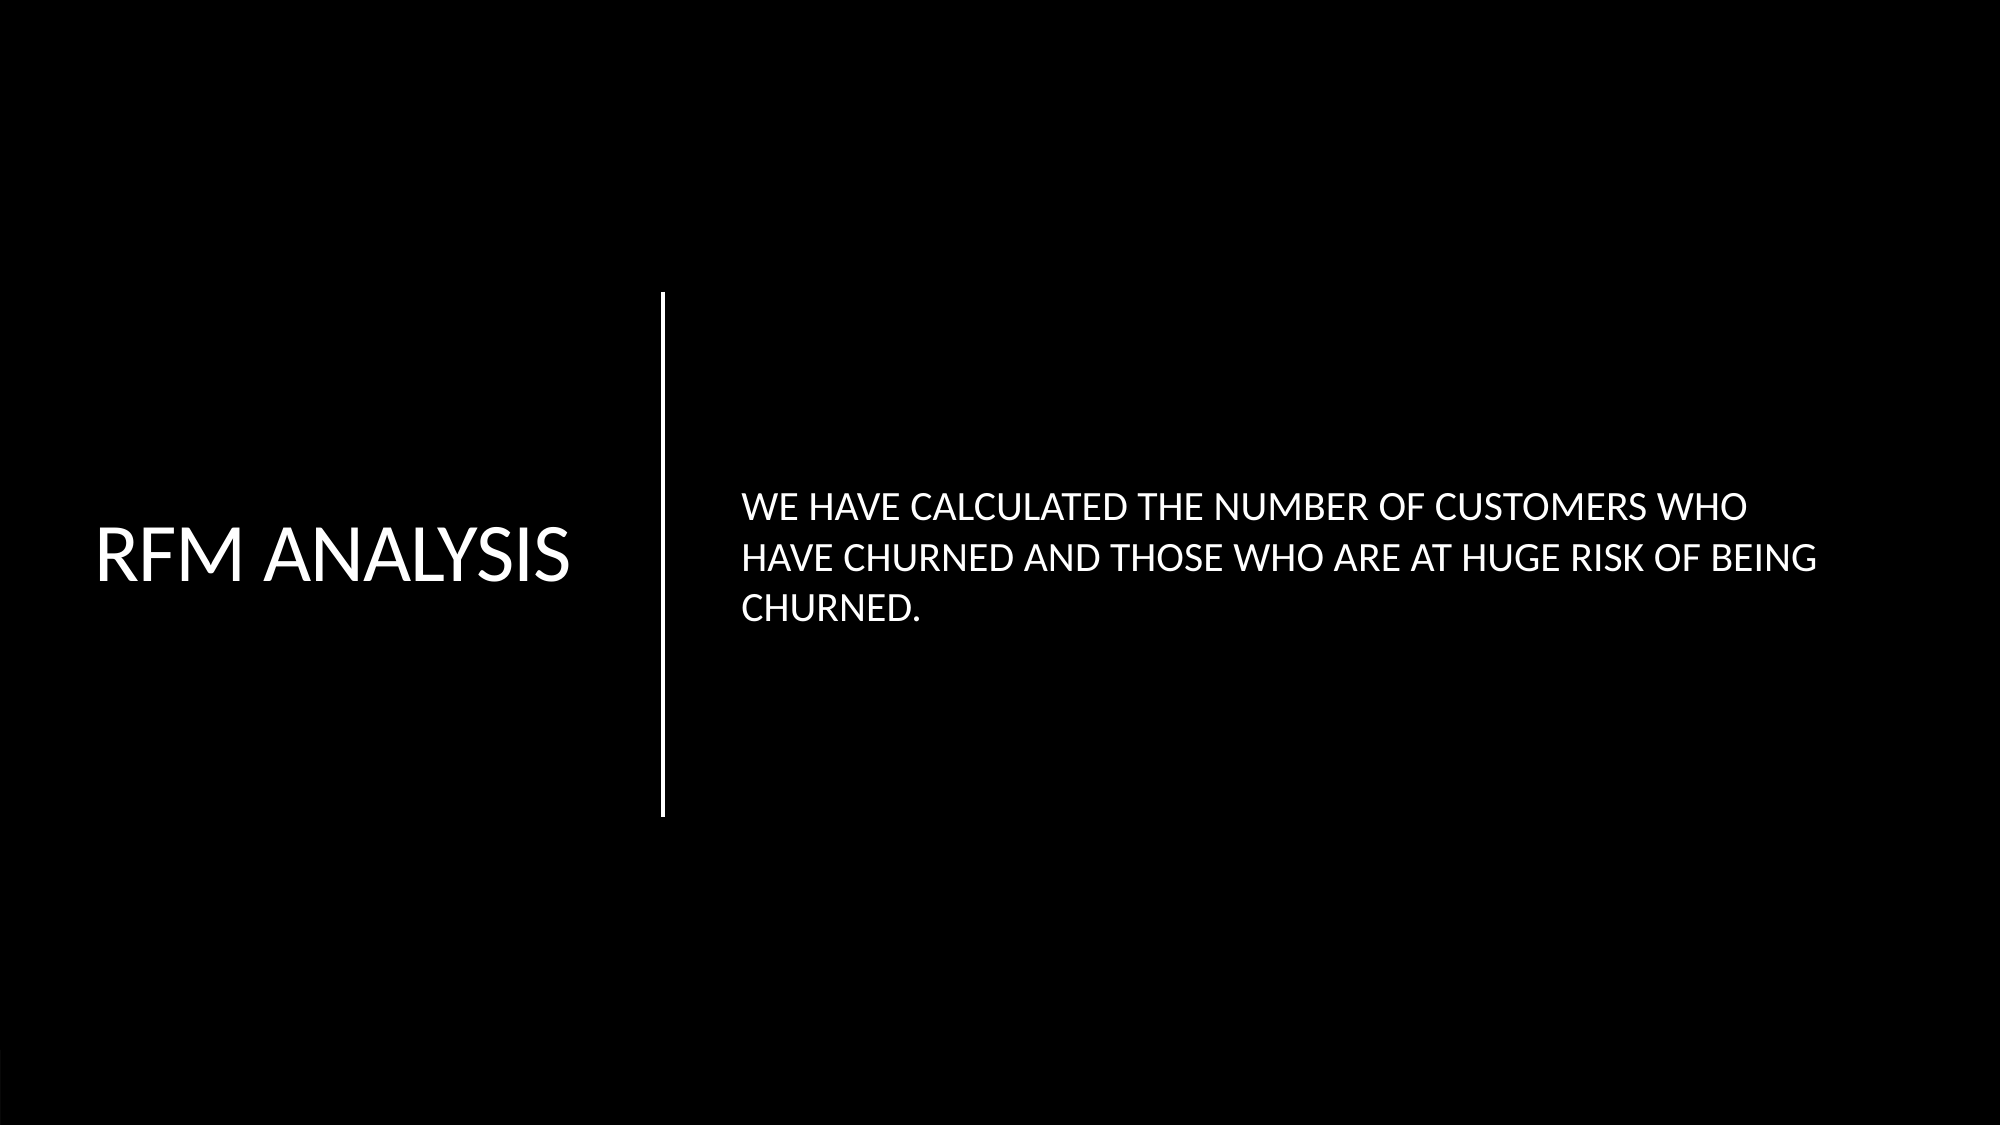

WE HAVE CALCULATED THE NUMBER OF CUSTOMERS WHO HAVE CHURNED AND THOSE WHO ARE AT HUGE RISK OF BEING CHURNED.
# RFM ANALYSIS